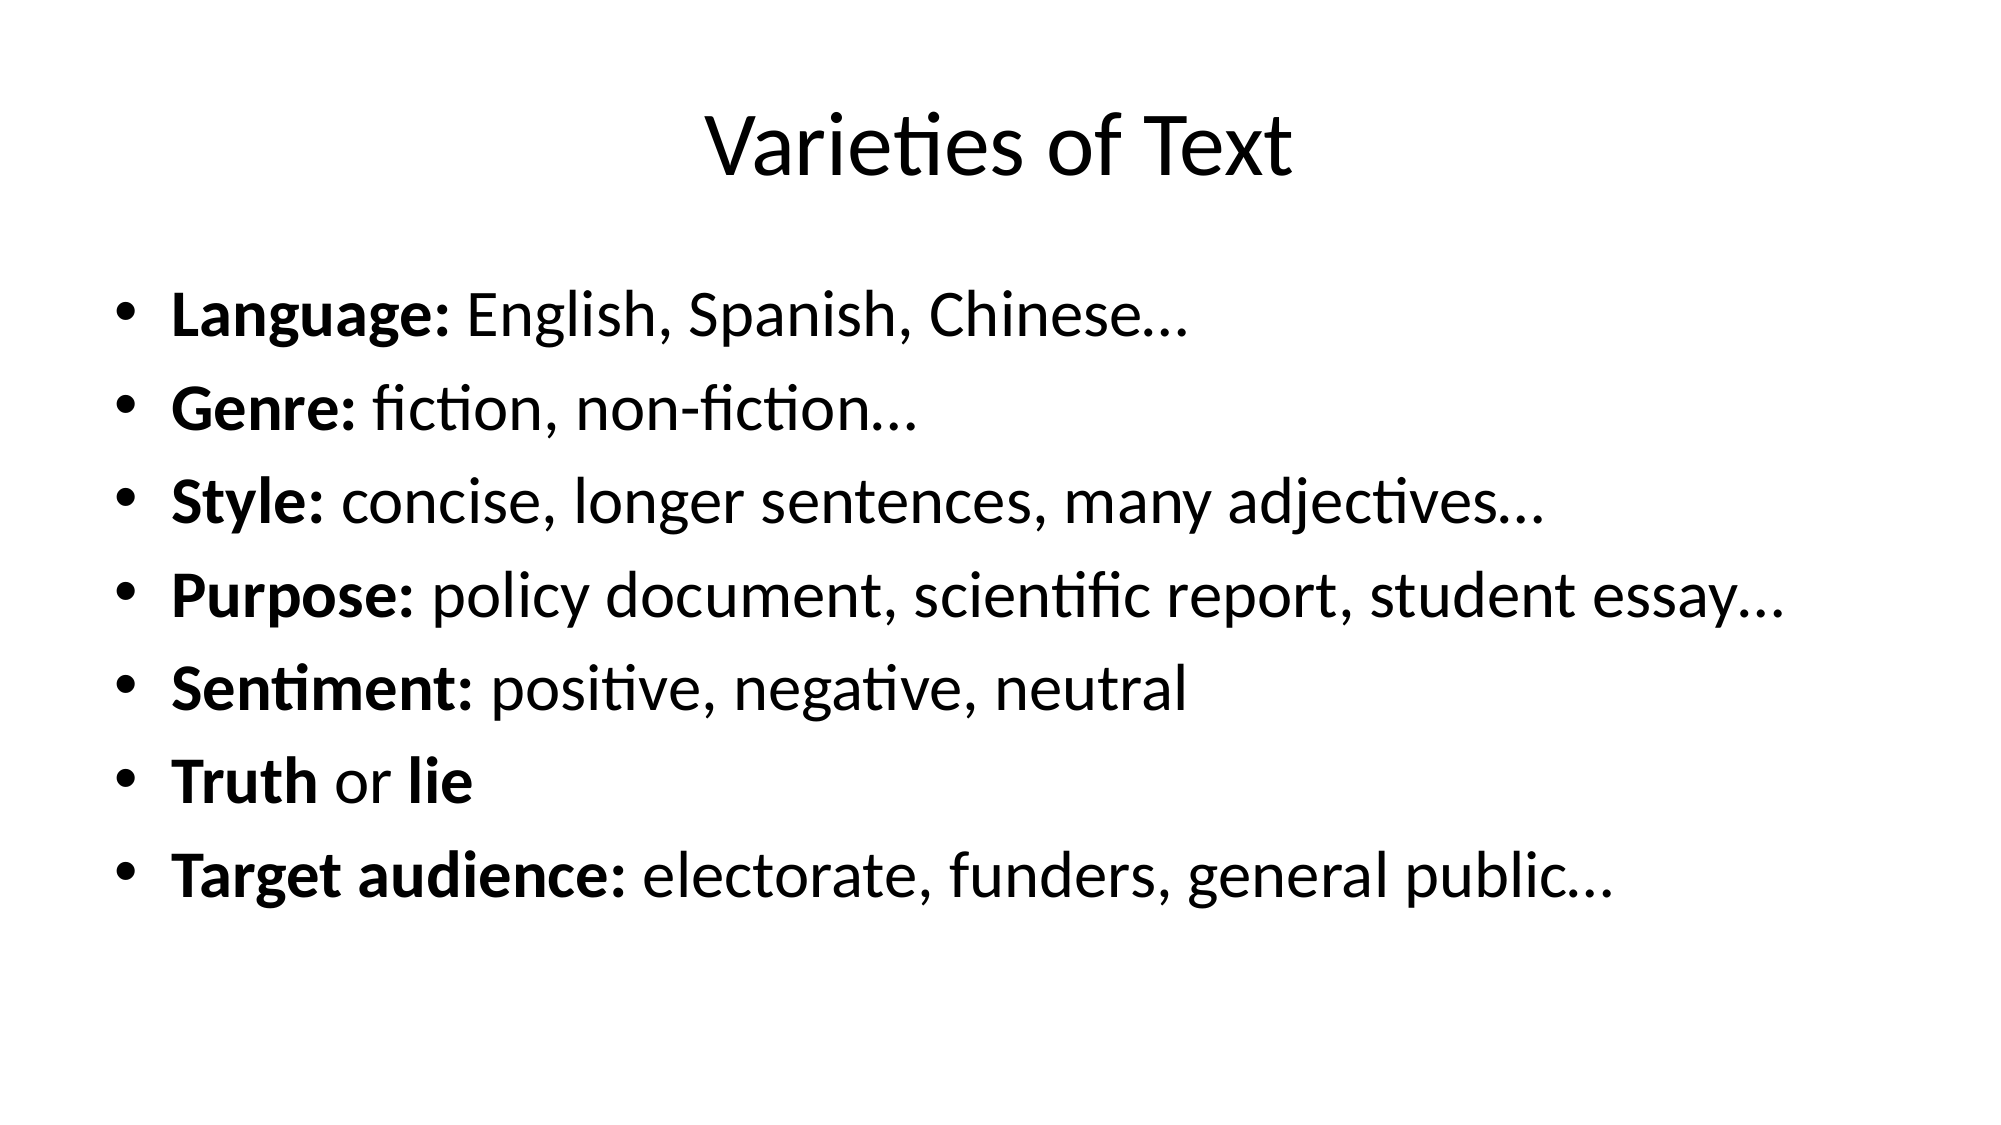

# Varieties of Text
Language: English, Spanish, Chinese…
Genre: fiction, non-fiction…
Style: concise, longer sentences, many adjectives…
Purpose: policy document, scientific report, student essay…
Sentiment: positive, negative, neutral
Truth or lie
Target audience: electorate, funders, general public…